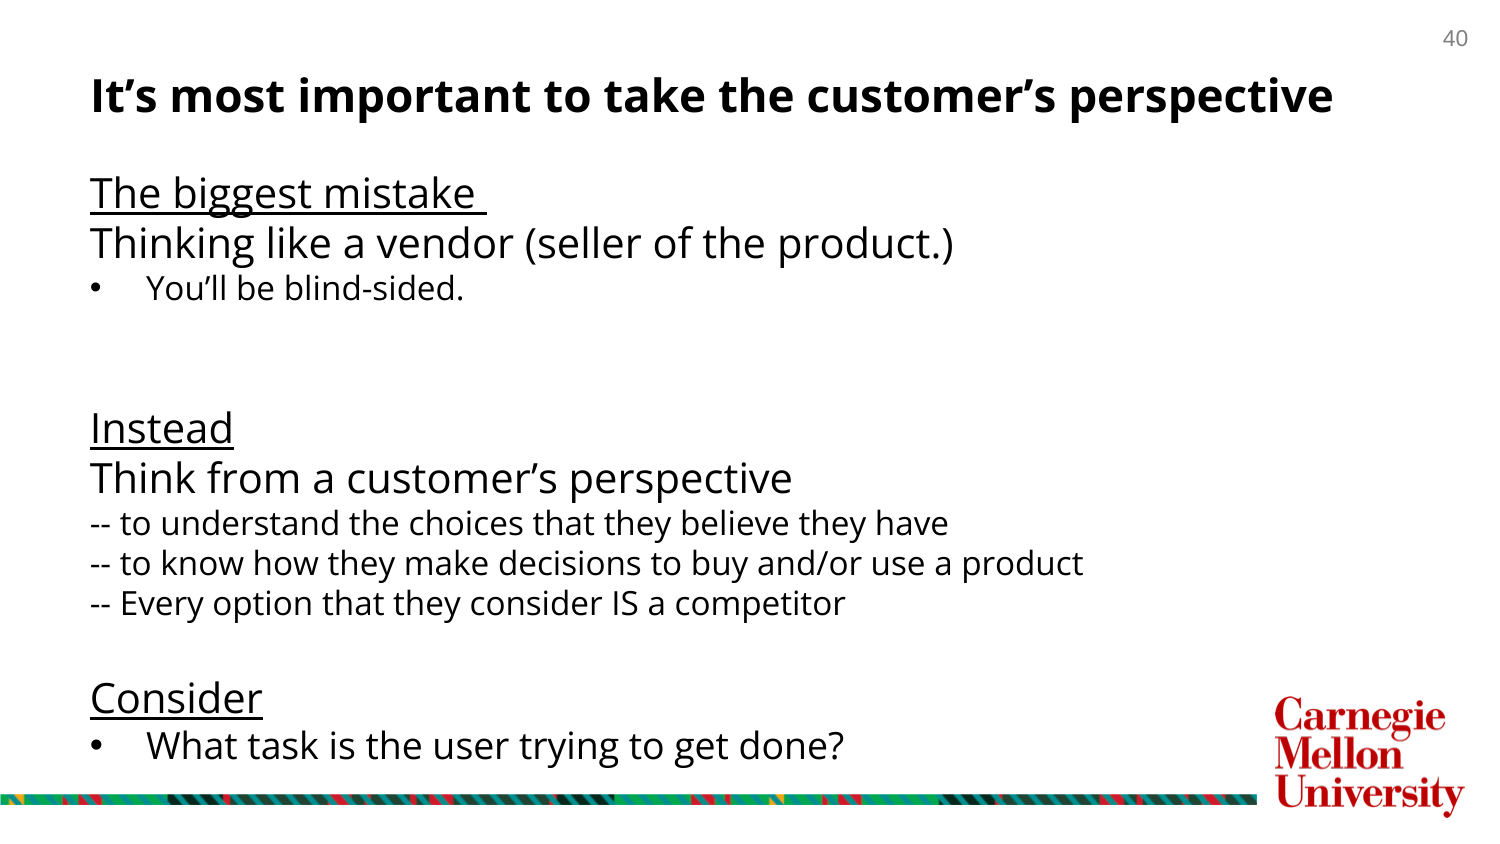

# It’s most important to take the customer’s perspective
The biggest mistake
Thinking like a vendor (seller of the product.)
You’ll be blind-sided.

Instead
Think from a customer’s perspective
-- to understand the choices that they believe they have
-- to know how they make decisions to buy and/or use a product
-- Every option that they consider IS a competitor

Consider
What task is the user trying to get done?